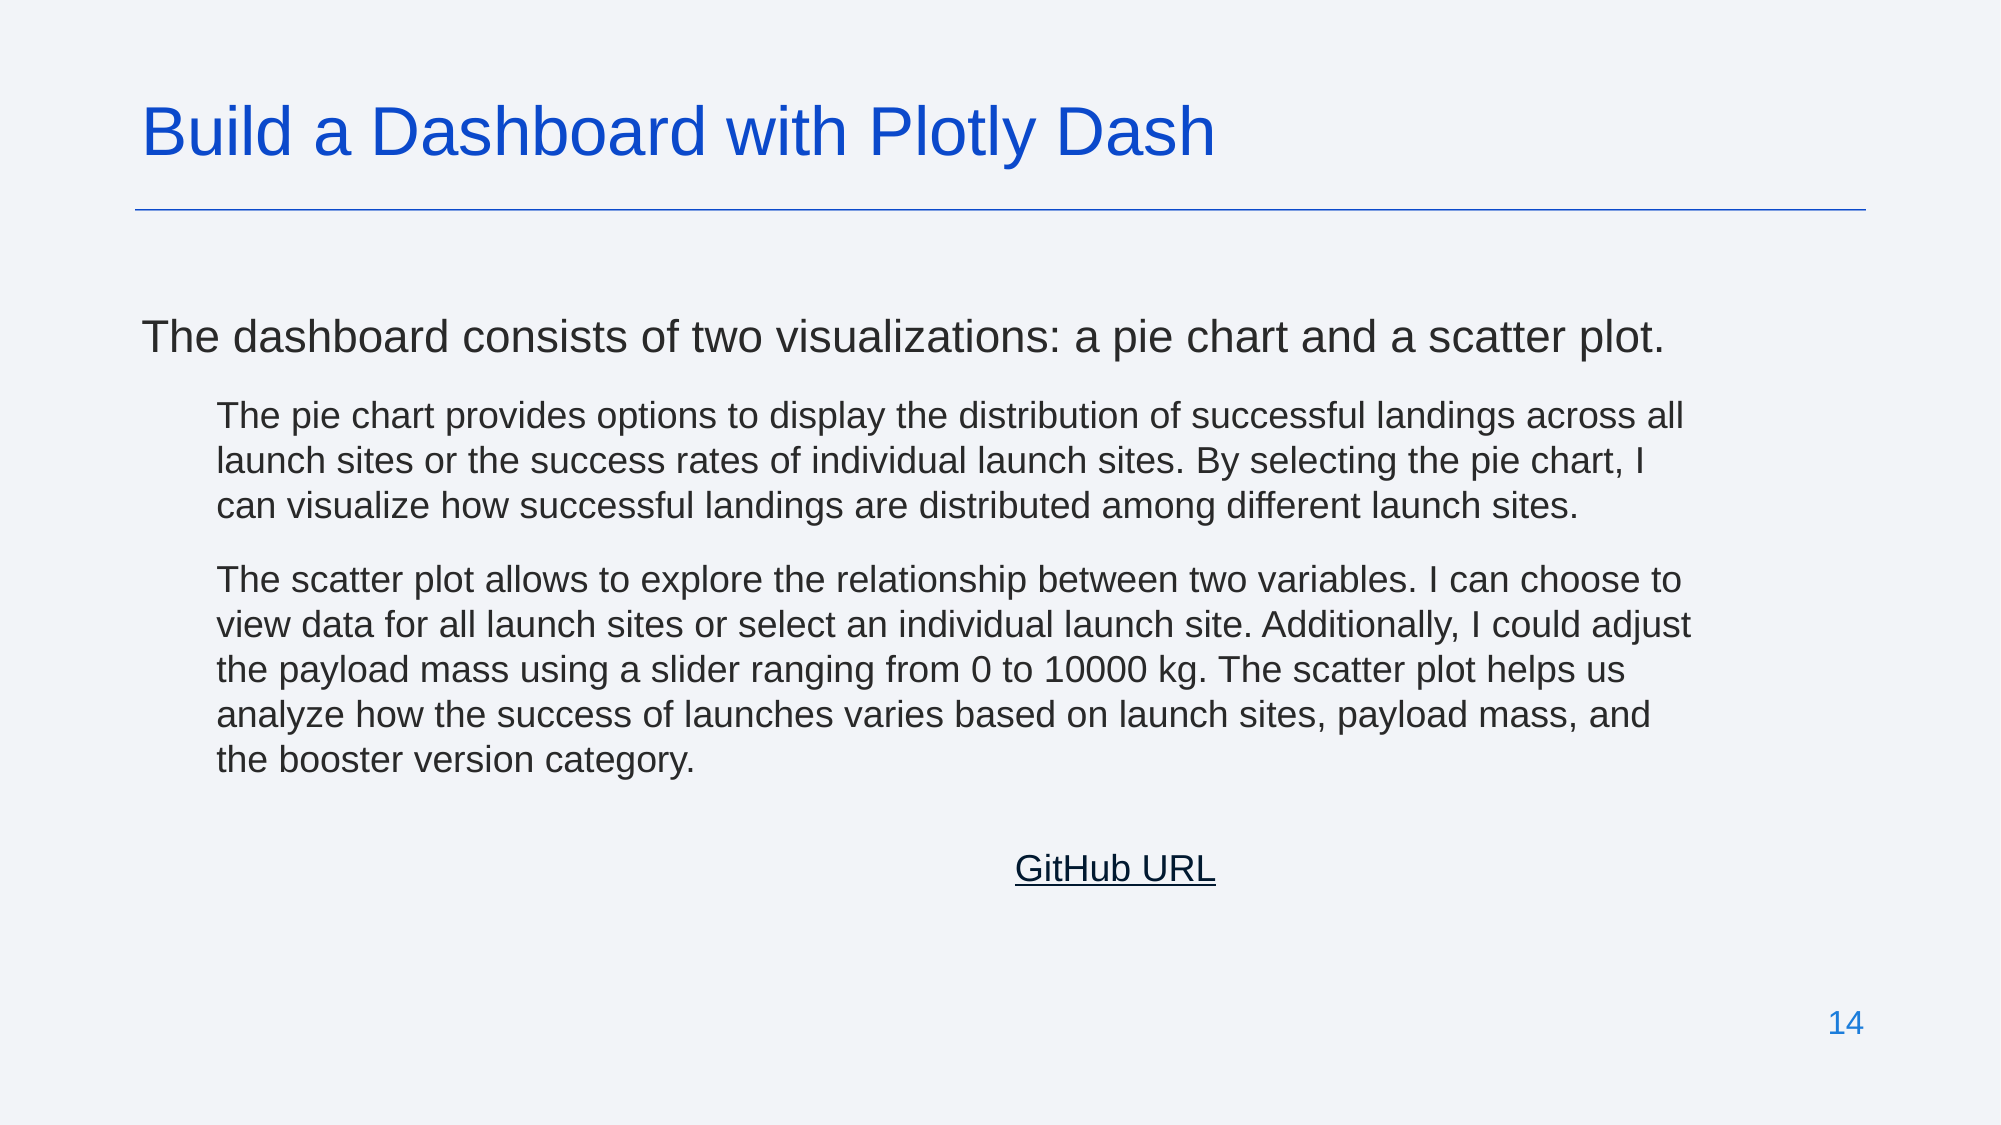

Build a Dashboard with Plotly Dash
The dashboard consists of two visualizations: a pie chart and a scatter plot.
The pie chart provides options to display the distribution of successful landings across all launch sites or the success rates of individual launch sites. By selecting the pie chart, I can visualize how successful landings are distributed among different launch sites.
The scatter plot allows to explore the relationship between two variables. I can choose to view data for all launch sites or select an individual launch site. Additionally, I could adjust the payload mass using a slider ranging from 0 to 10000 kg. The scatter plot helps us analyze how the success of launches varies based on launch sites, payload mass, and the booster version category.
GitHub URL
14